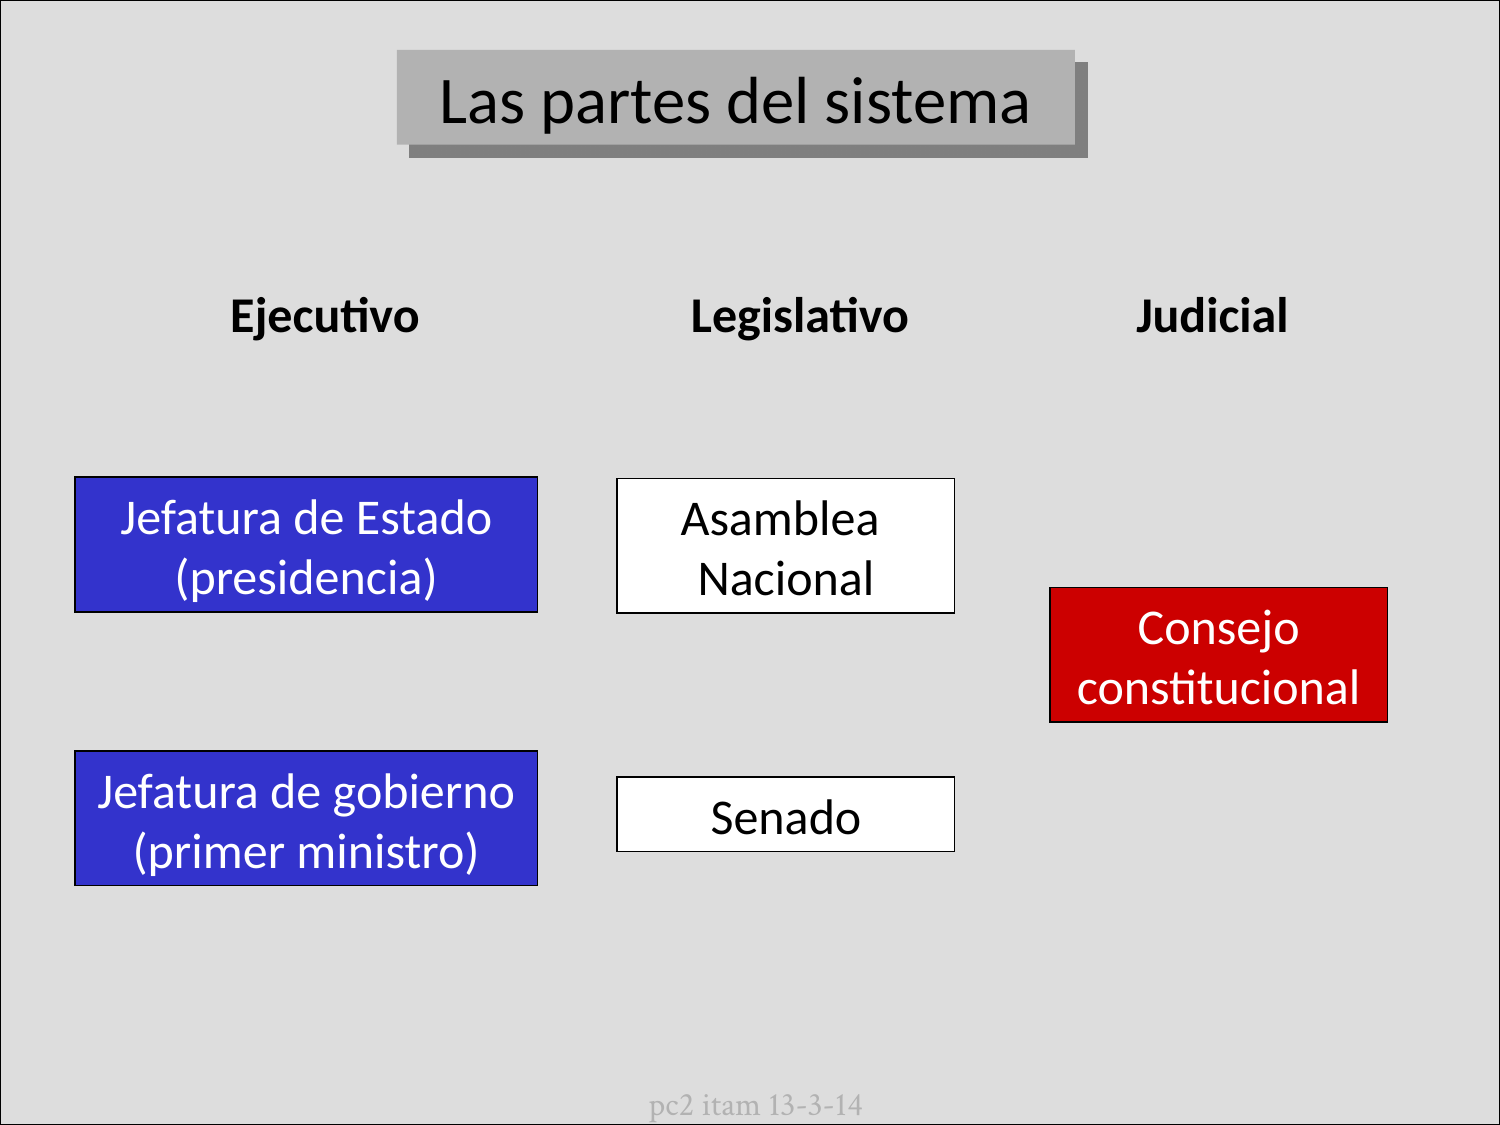

Las partes del sistema
Ejecutivo
Legislativo
Judicial
Jefatura de Estado (presidencia)
Asamblea
Nacional
Consejo
constitucional
Jefatura de gobierno (primer ministro)
Senado